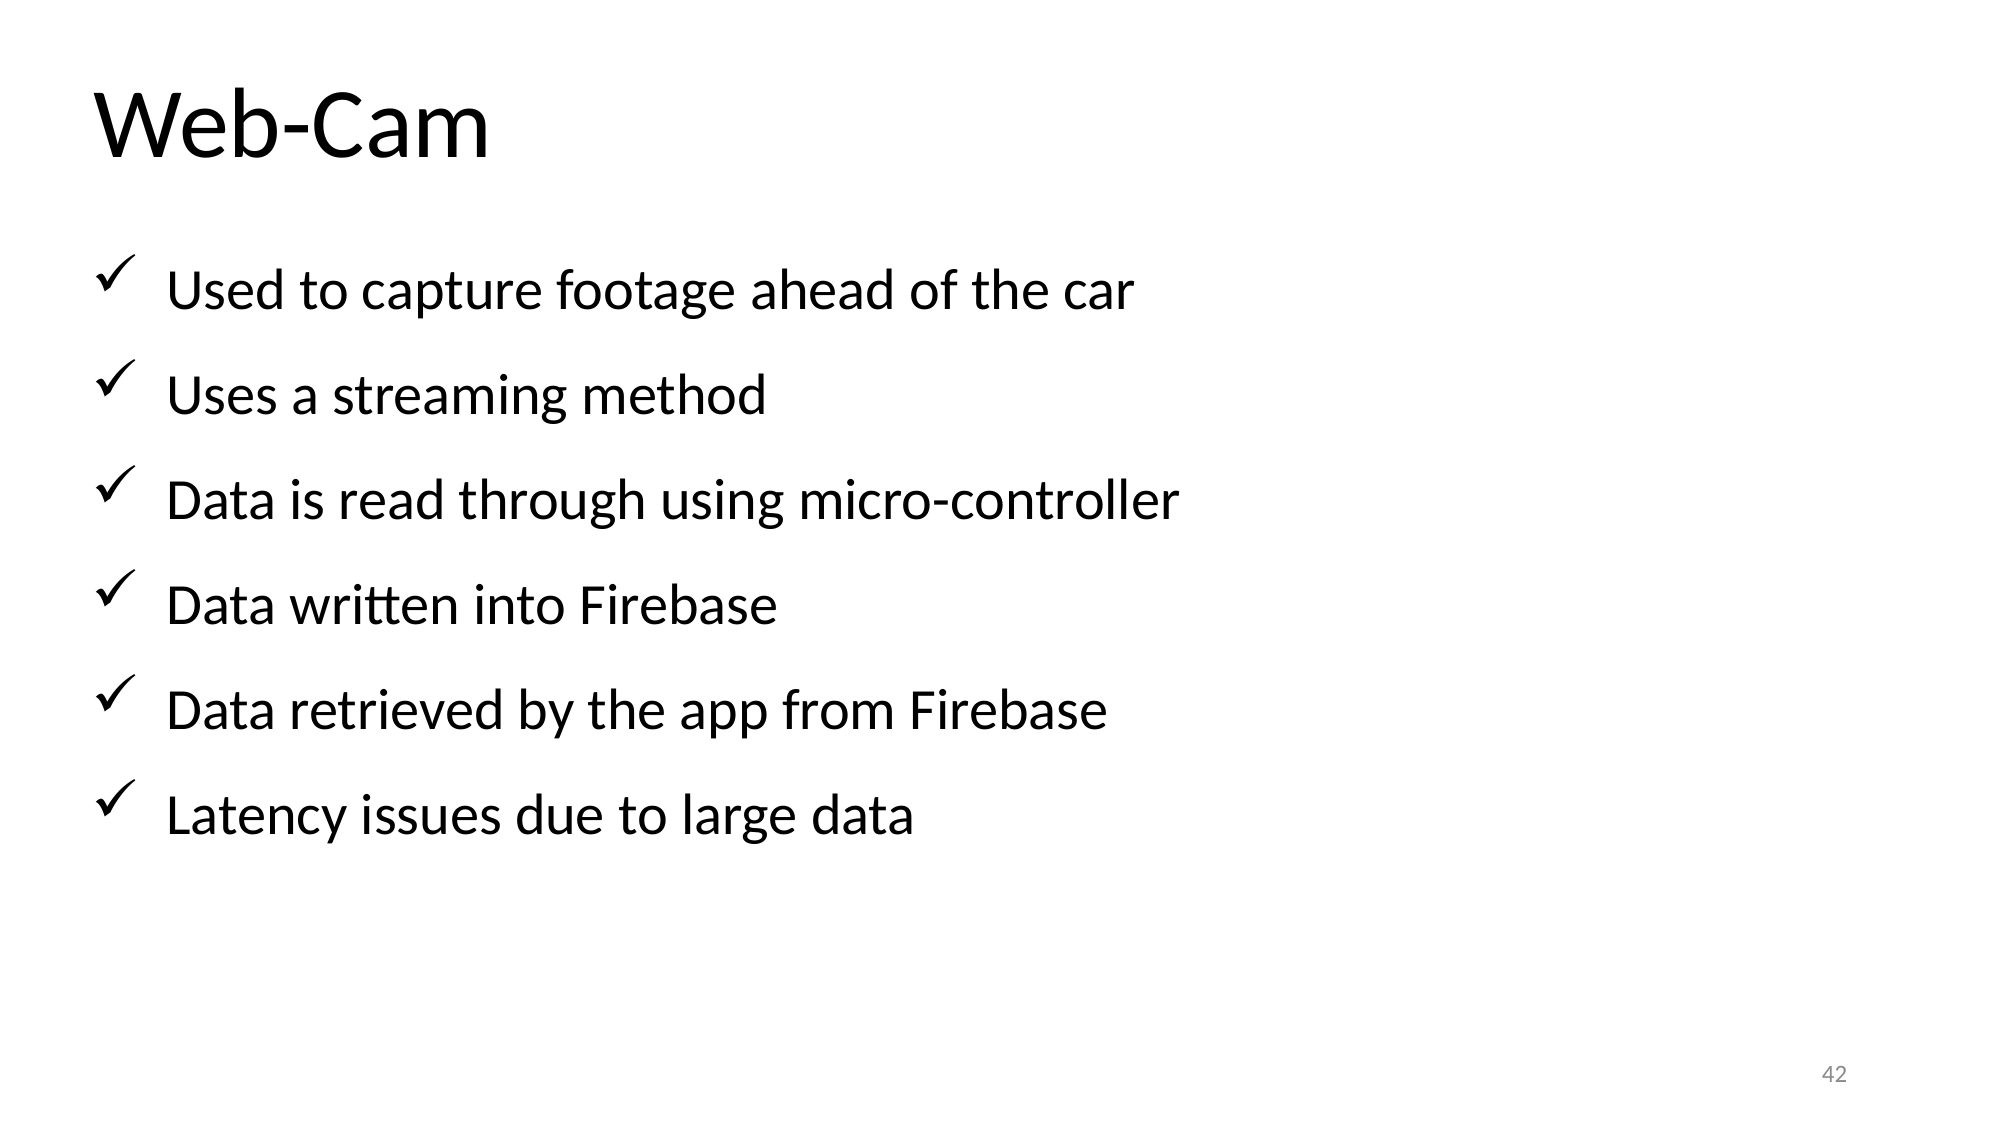

Web-Cam
Used to capture footage ahead of the car
Uses a streaming method
Data is read through using micro-controller
Data written into Firebase
Data retrieved by the app from Firebase
Latency issues due to large data
42